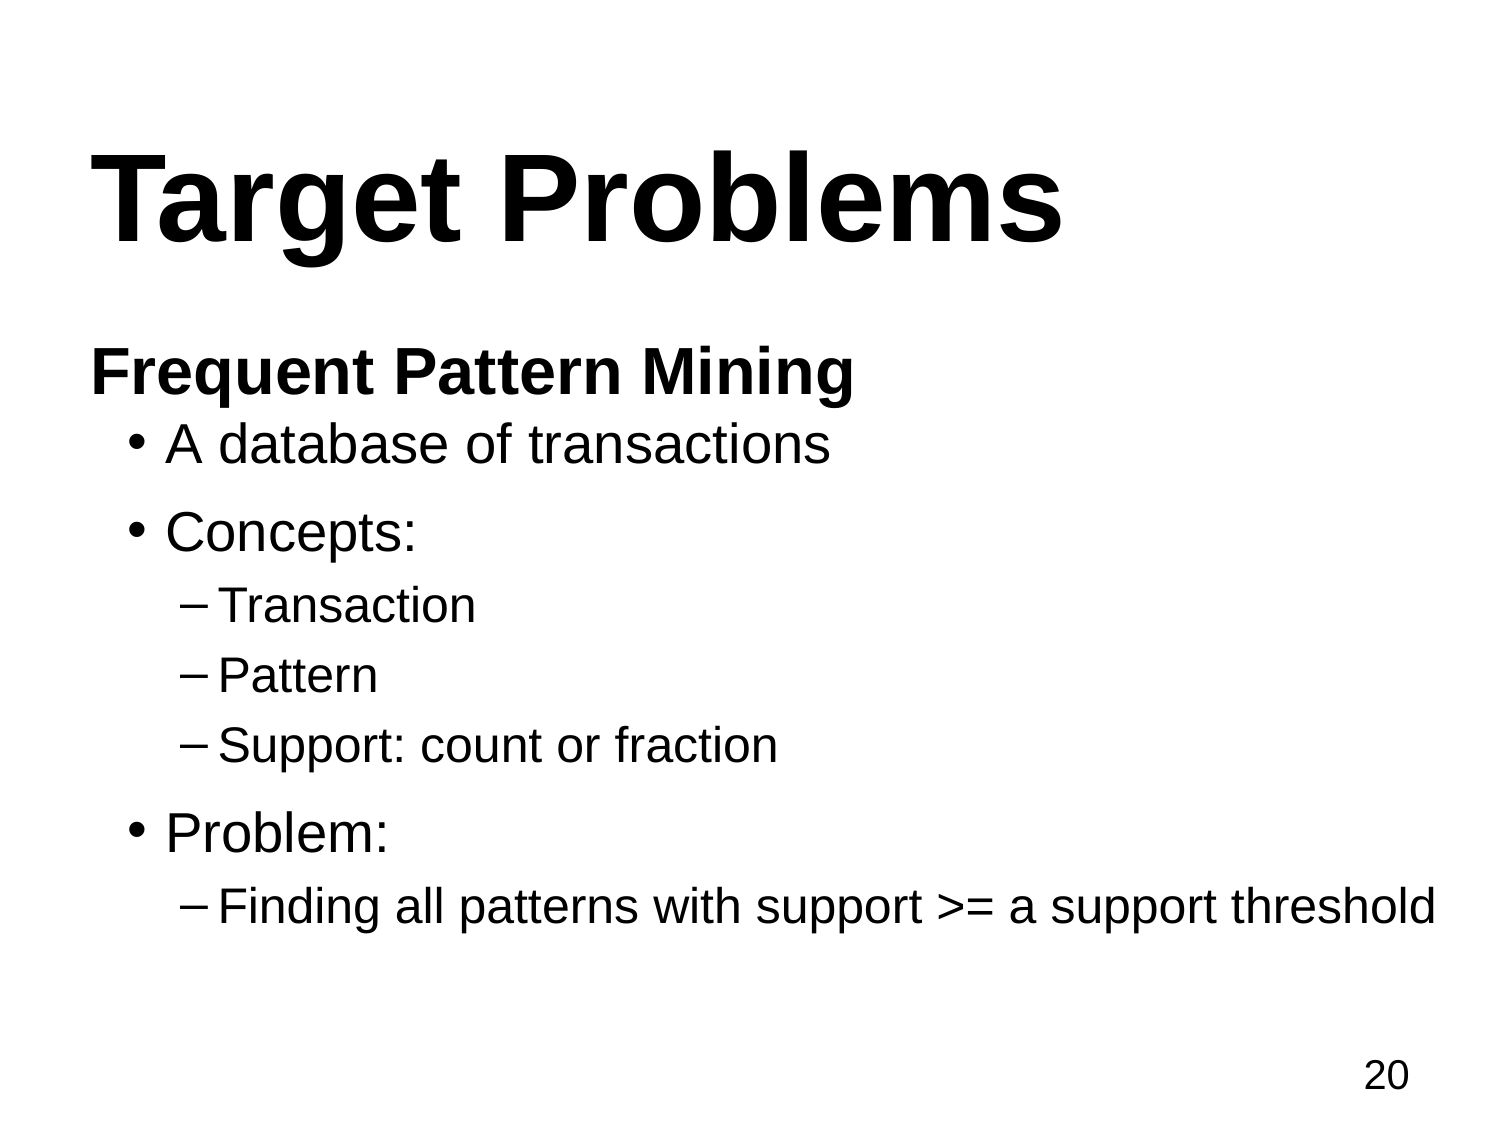

# Target Problems
Frequent Pattern Mining
A database of transactions

Concepts:
Transaction
Pattern
Support: count or fraction

Problem:
Finding all patterns with support >= a support threshold
20